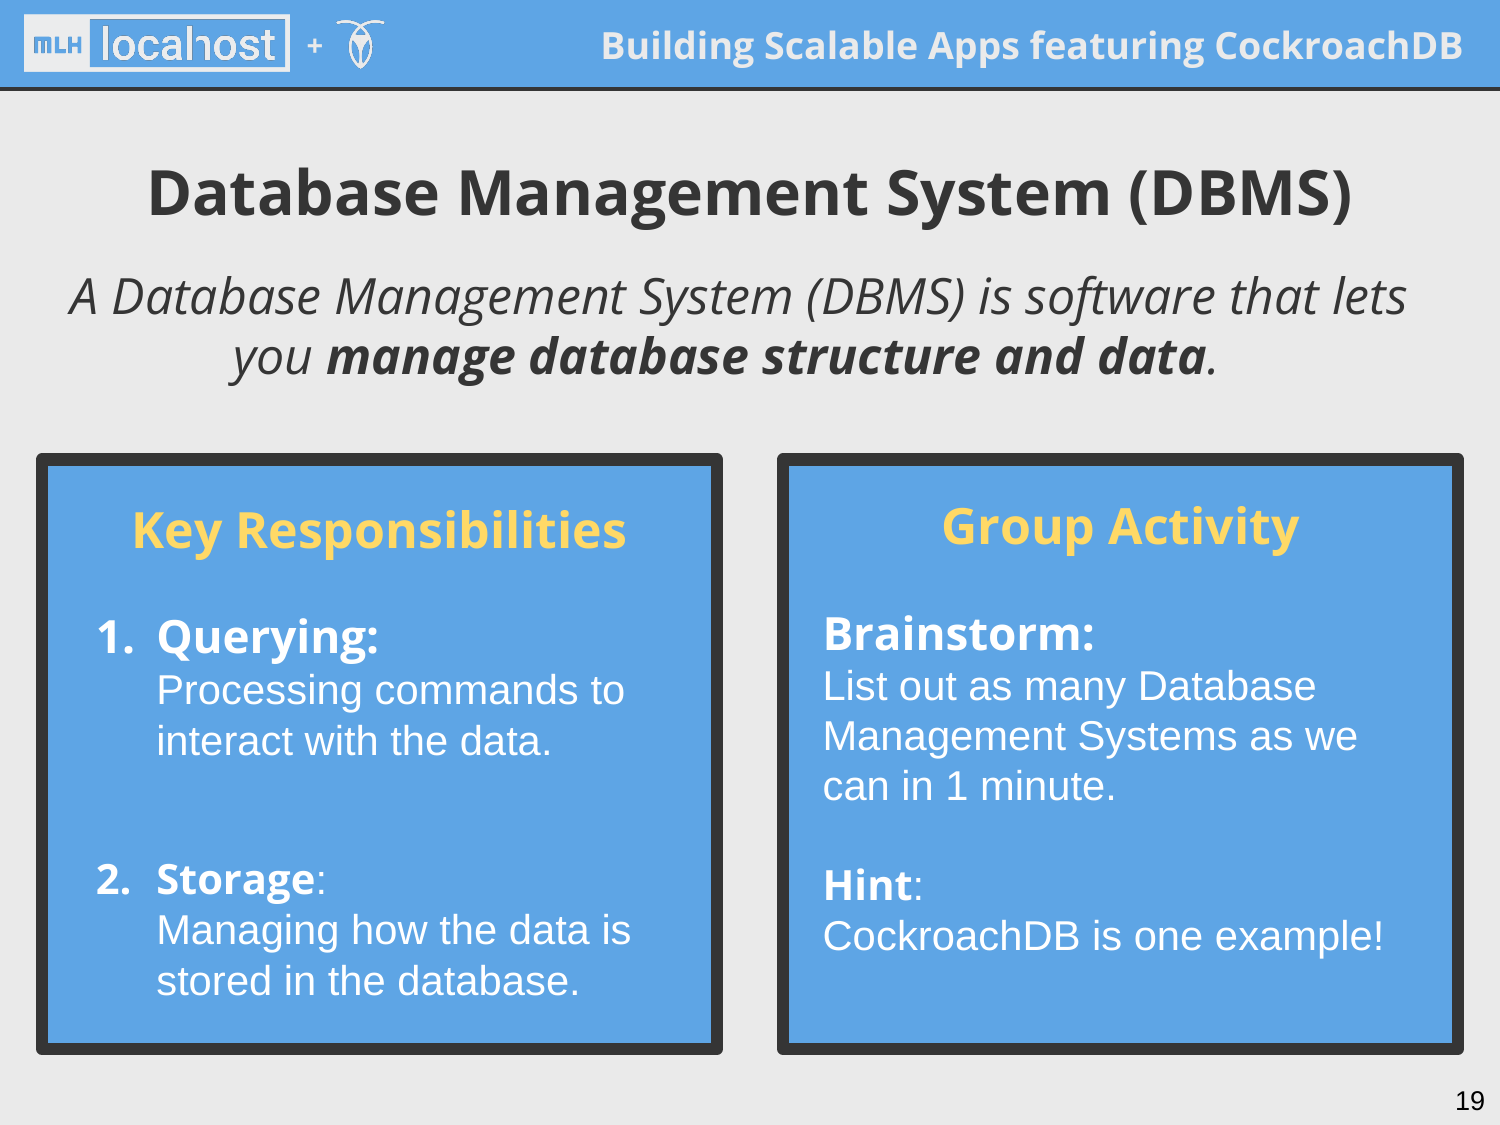

# Database Management System (DBMS)
A Database Management System (DBMS) is software that lets you manage database structure and data.

Key Responsibilities

Querying:
Processing commands to interact with the data.

Storage:
Managing how the data is stored in the database.

Group Activity

Brainstorm:
List out as many Database Management Systems as we can in 1 minute.
Hint:
CockroachDB is one example!
19